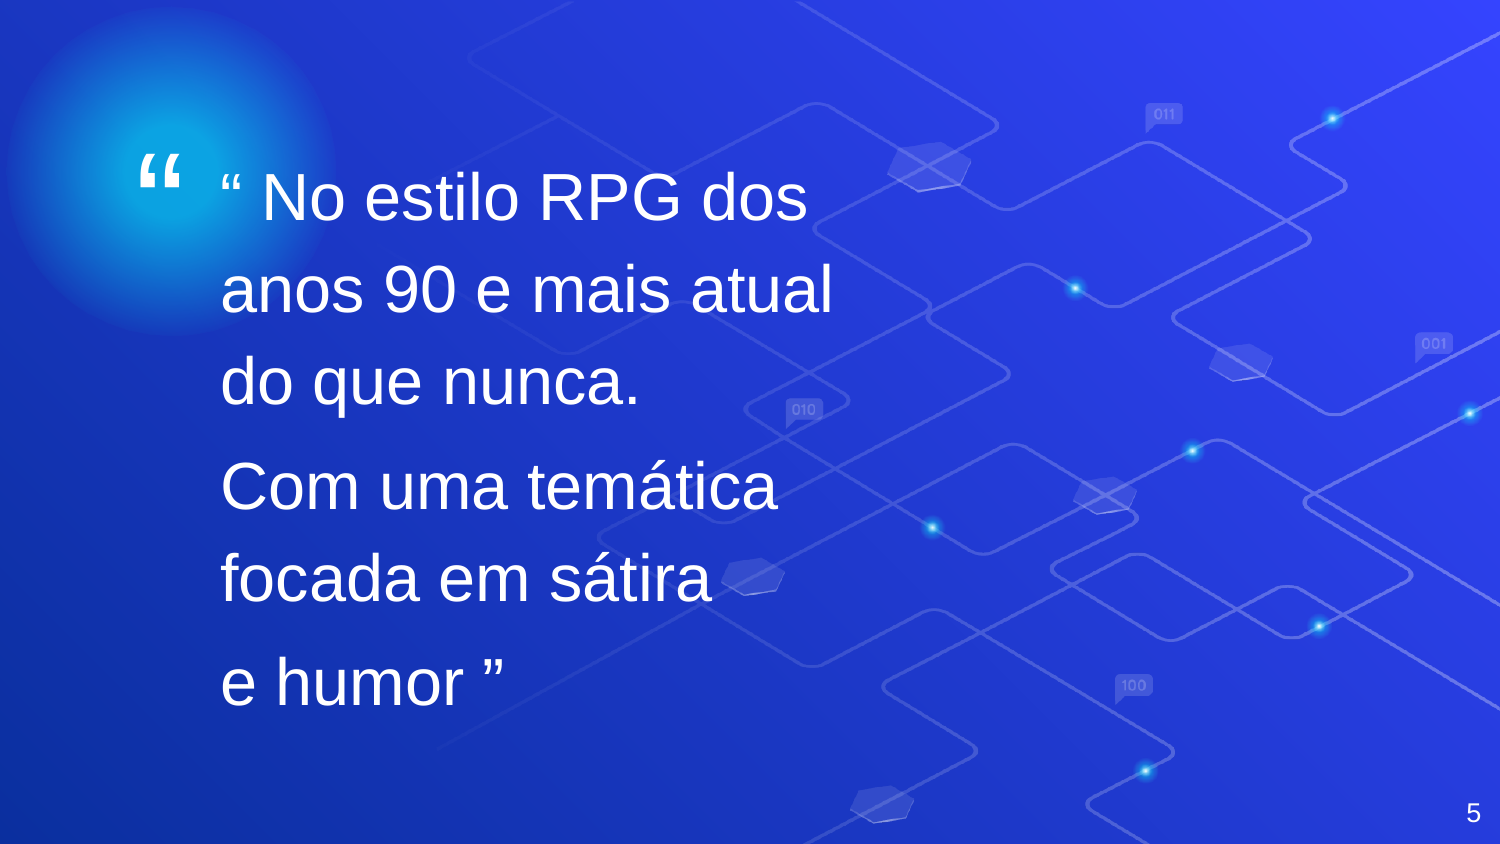

“ No estilo RPG dos anos 90 e mais atual do que nunca.
Com uma temática focada em sátira
e humor ”

5